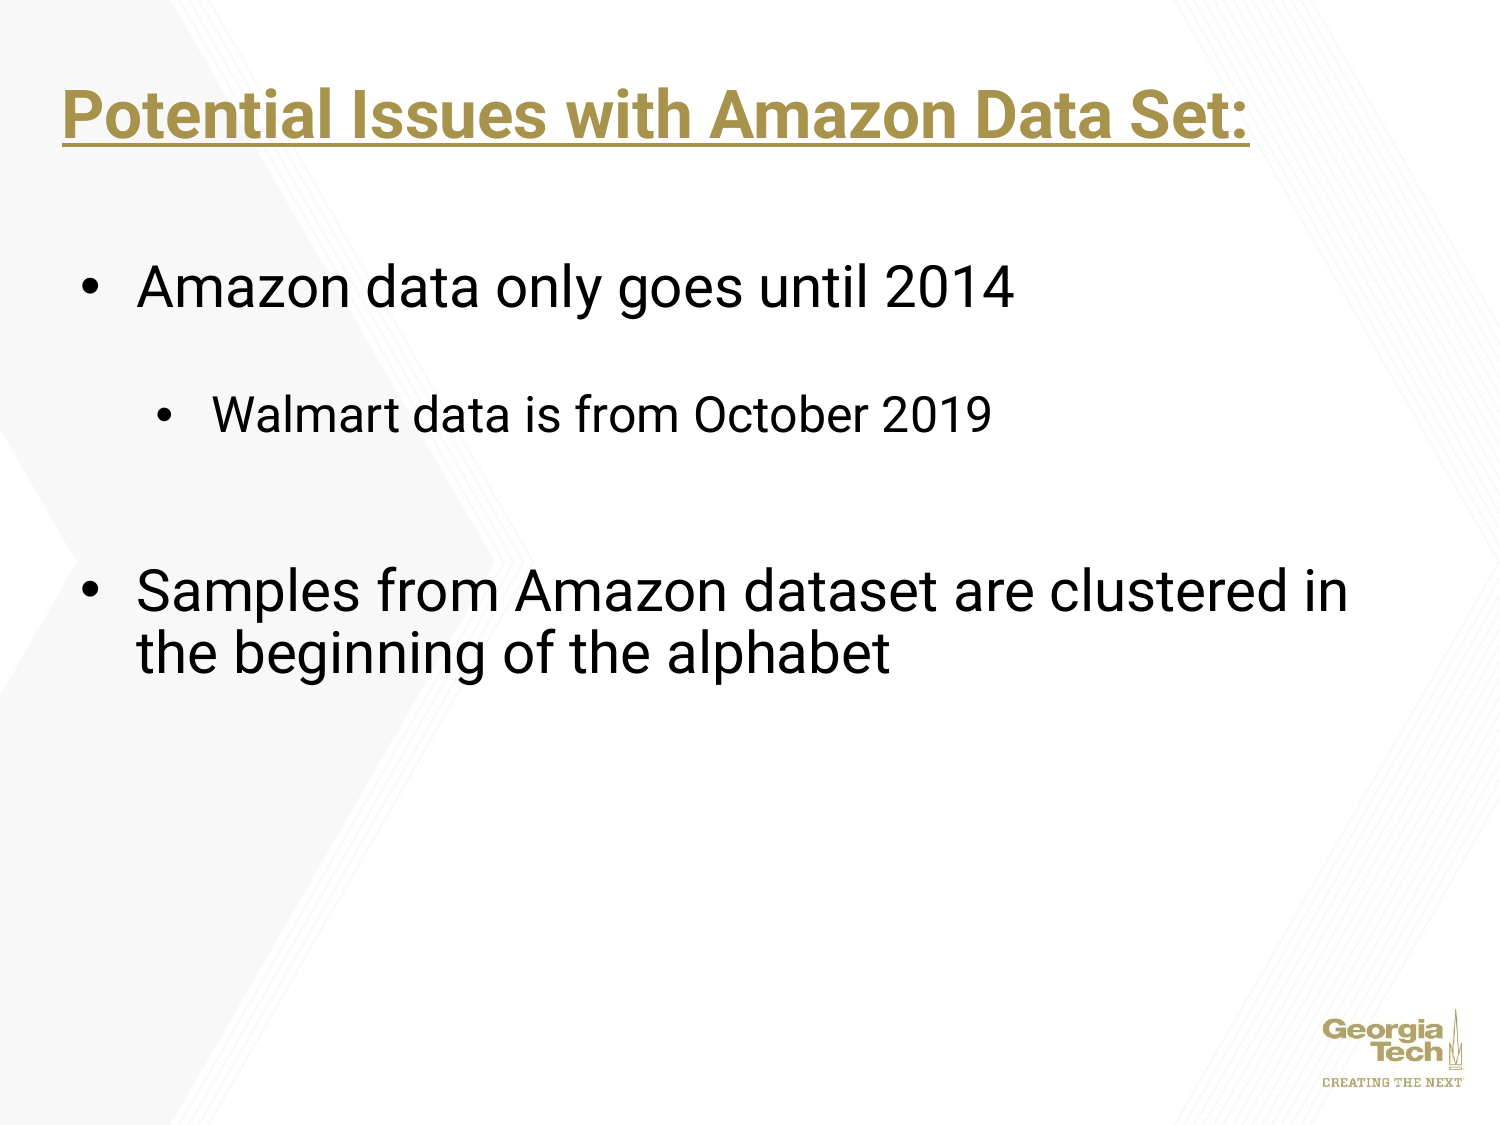

# Potential Issues with Amazon Data Set:
Amazon data only goes until 2014
Walmart data is from October 2019

Samples from Amazon dataset are clustered in the beginning of the alphabet